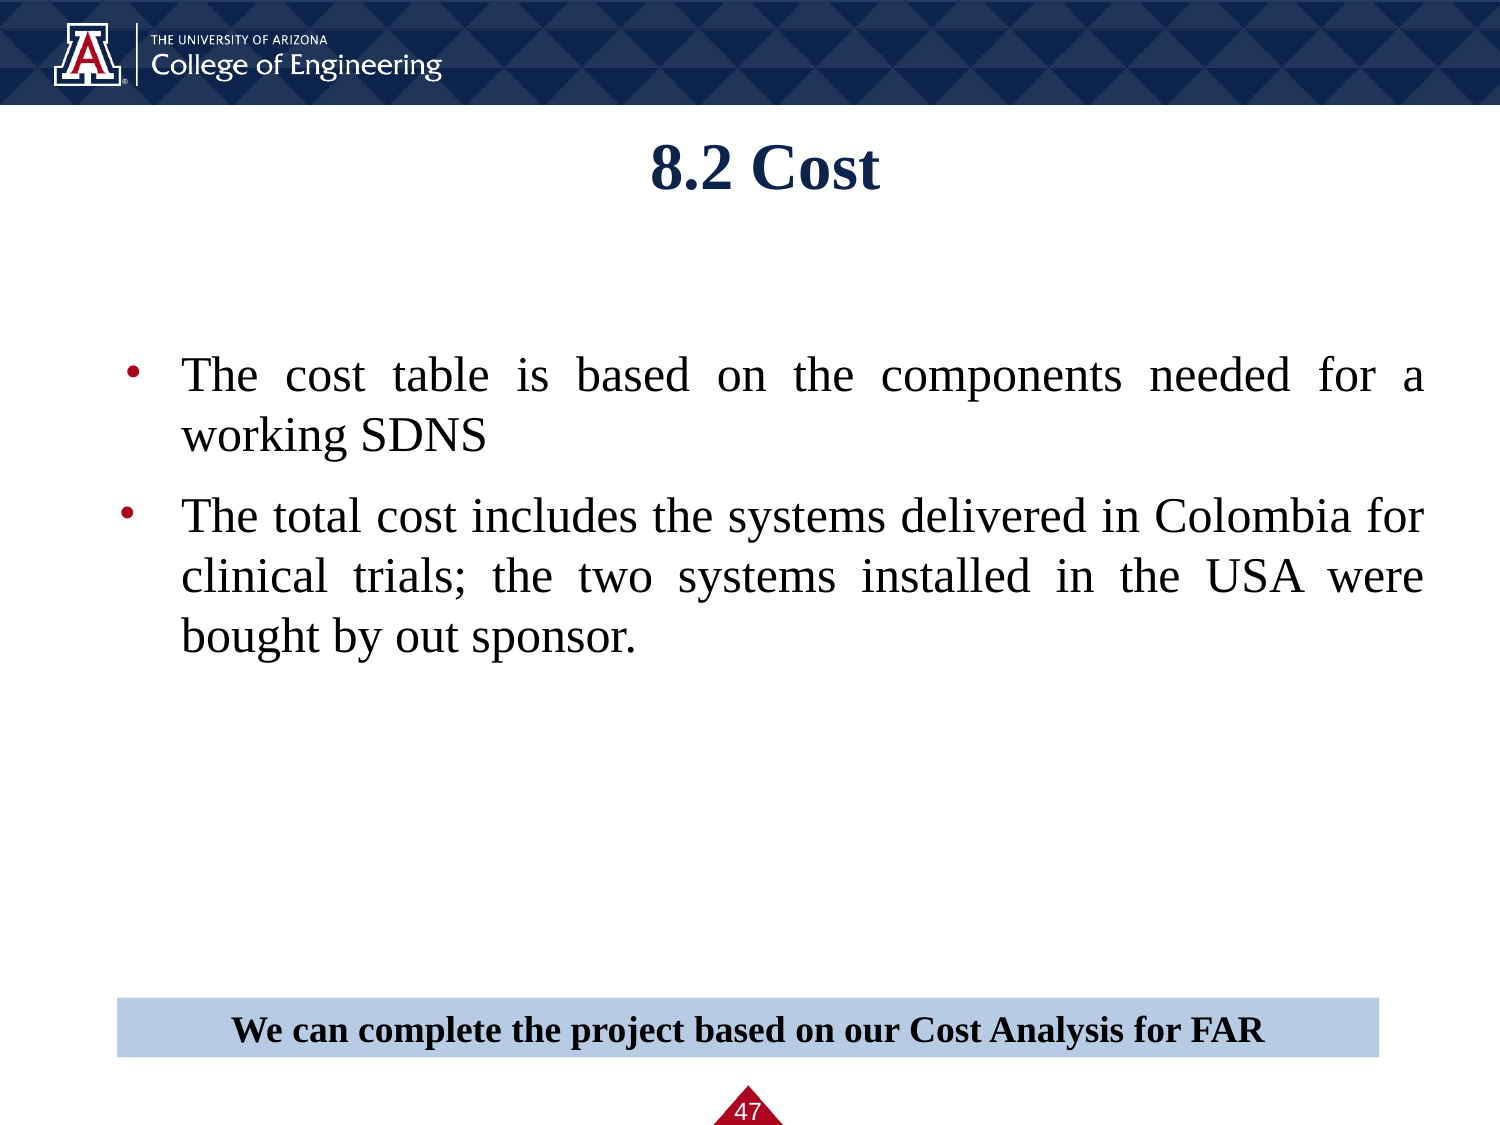

# 8.2 Cost
The cost table is based on the components needed for a working SDNS
The total cost includes the systems delivered in Colombia for clinical trials; the two systems installed in the USA were bought by out sponsor.
We can complete the project based on our Cost Analysis for FAR
47